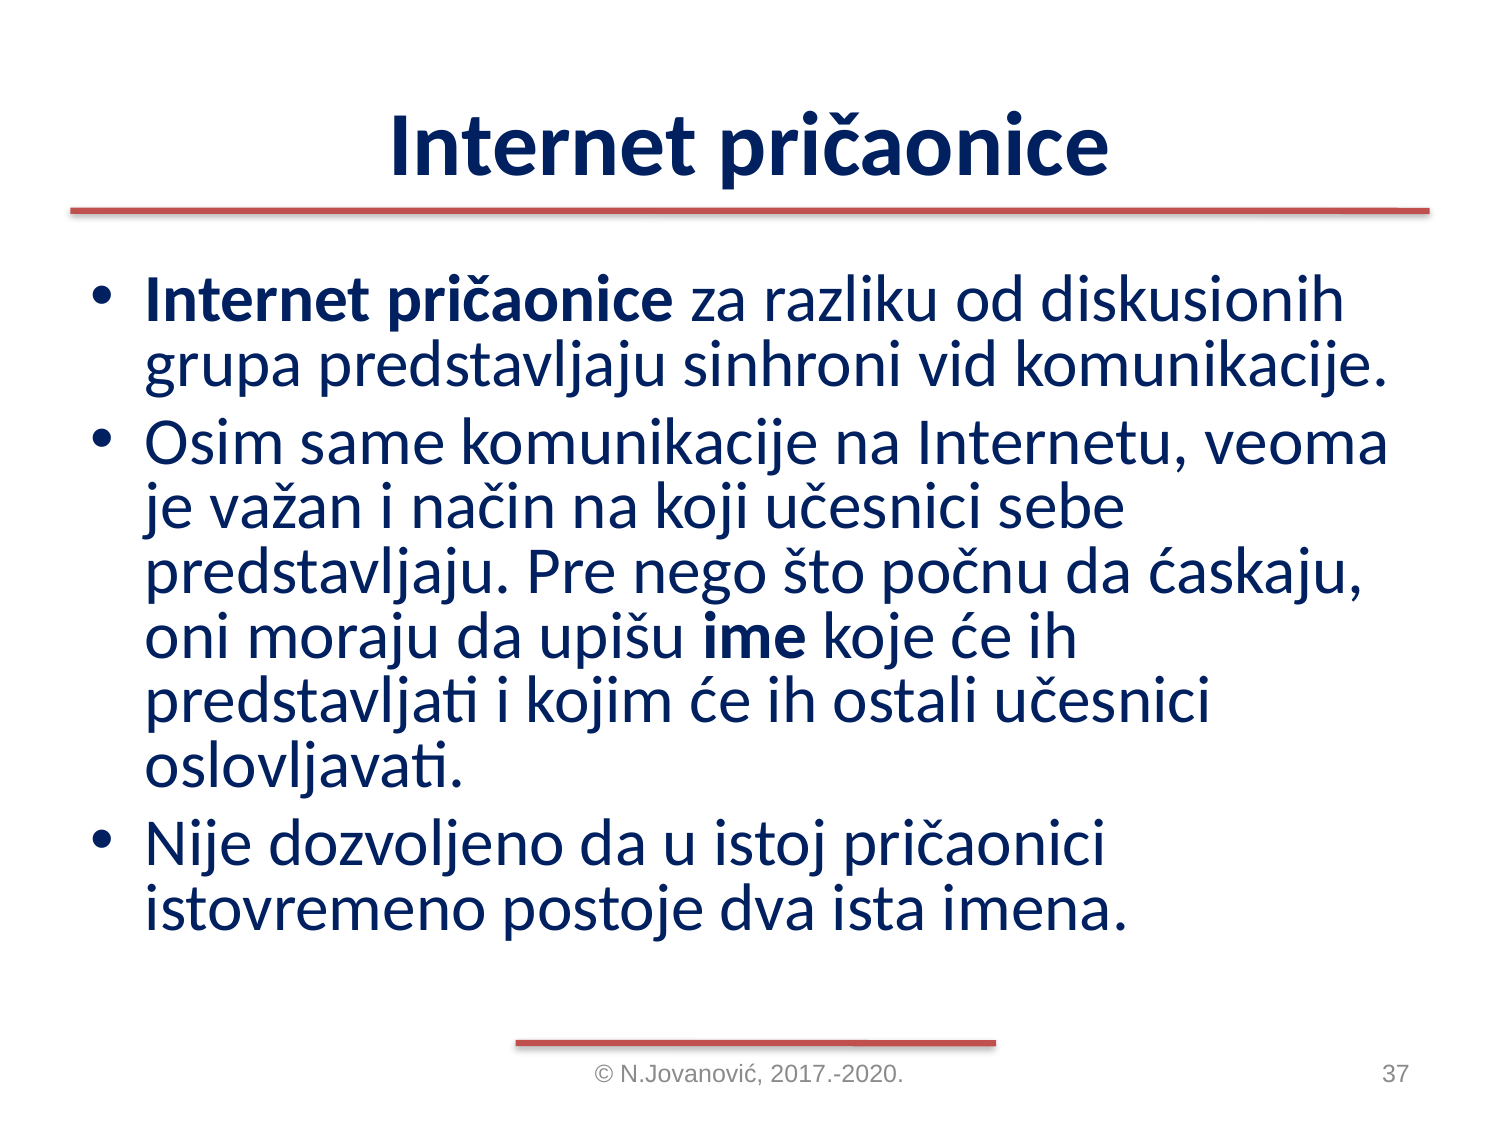

# Internet pričaonice
Internet pričaonice za razliku od diskusionih grupa predstavljaju sinhroni vid komunikacije.
Osim same komunikacije na Internetu, veoma je važan i način na koji učesnici sebe predstavljaju. Pre nego što počnu da ćaskaju, oni moraju da upišu ime koje će ih predstavljati i kojim će ih ostali učesnici oslovljavati.
Nije dozvoljeno da u istoj pričaonici  istovremeno postoje dva ista imena.
© N.Jovanović, 2017.-2020.
37